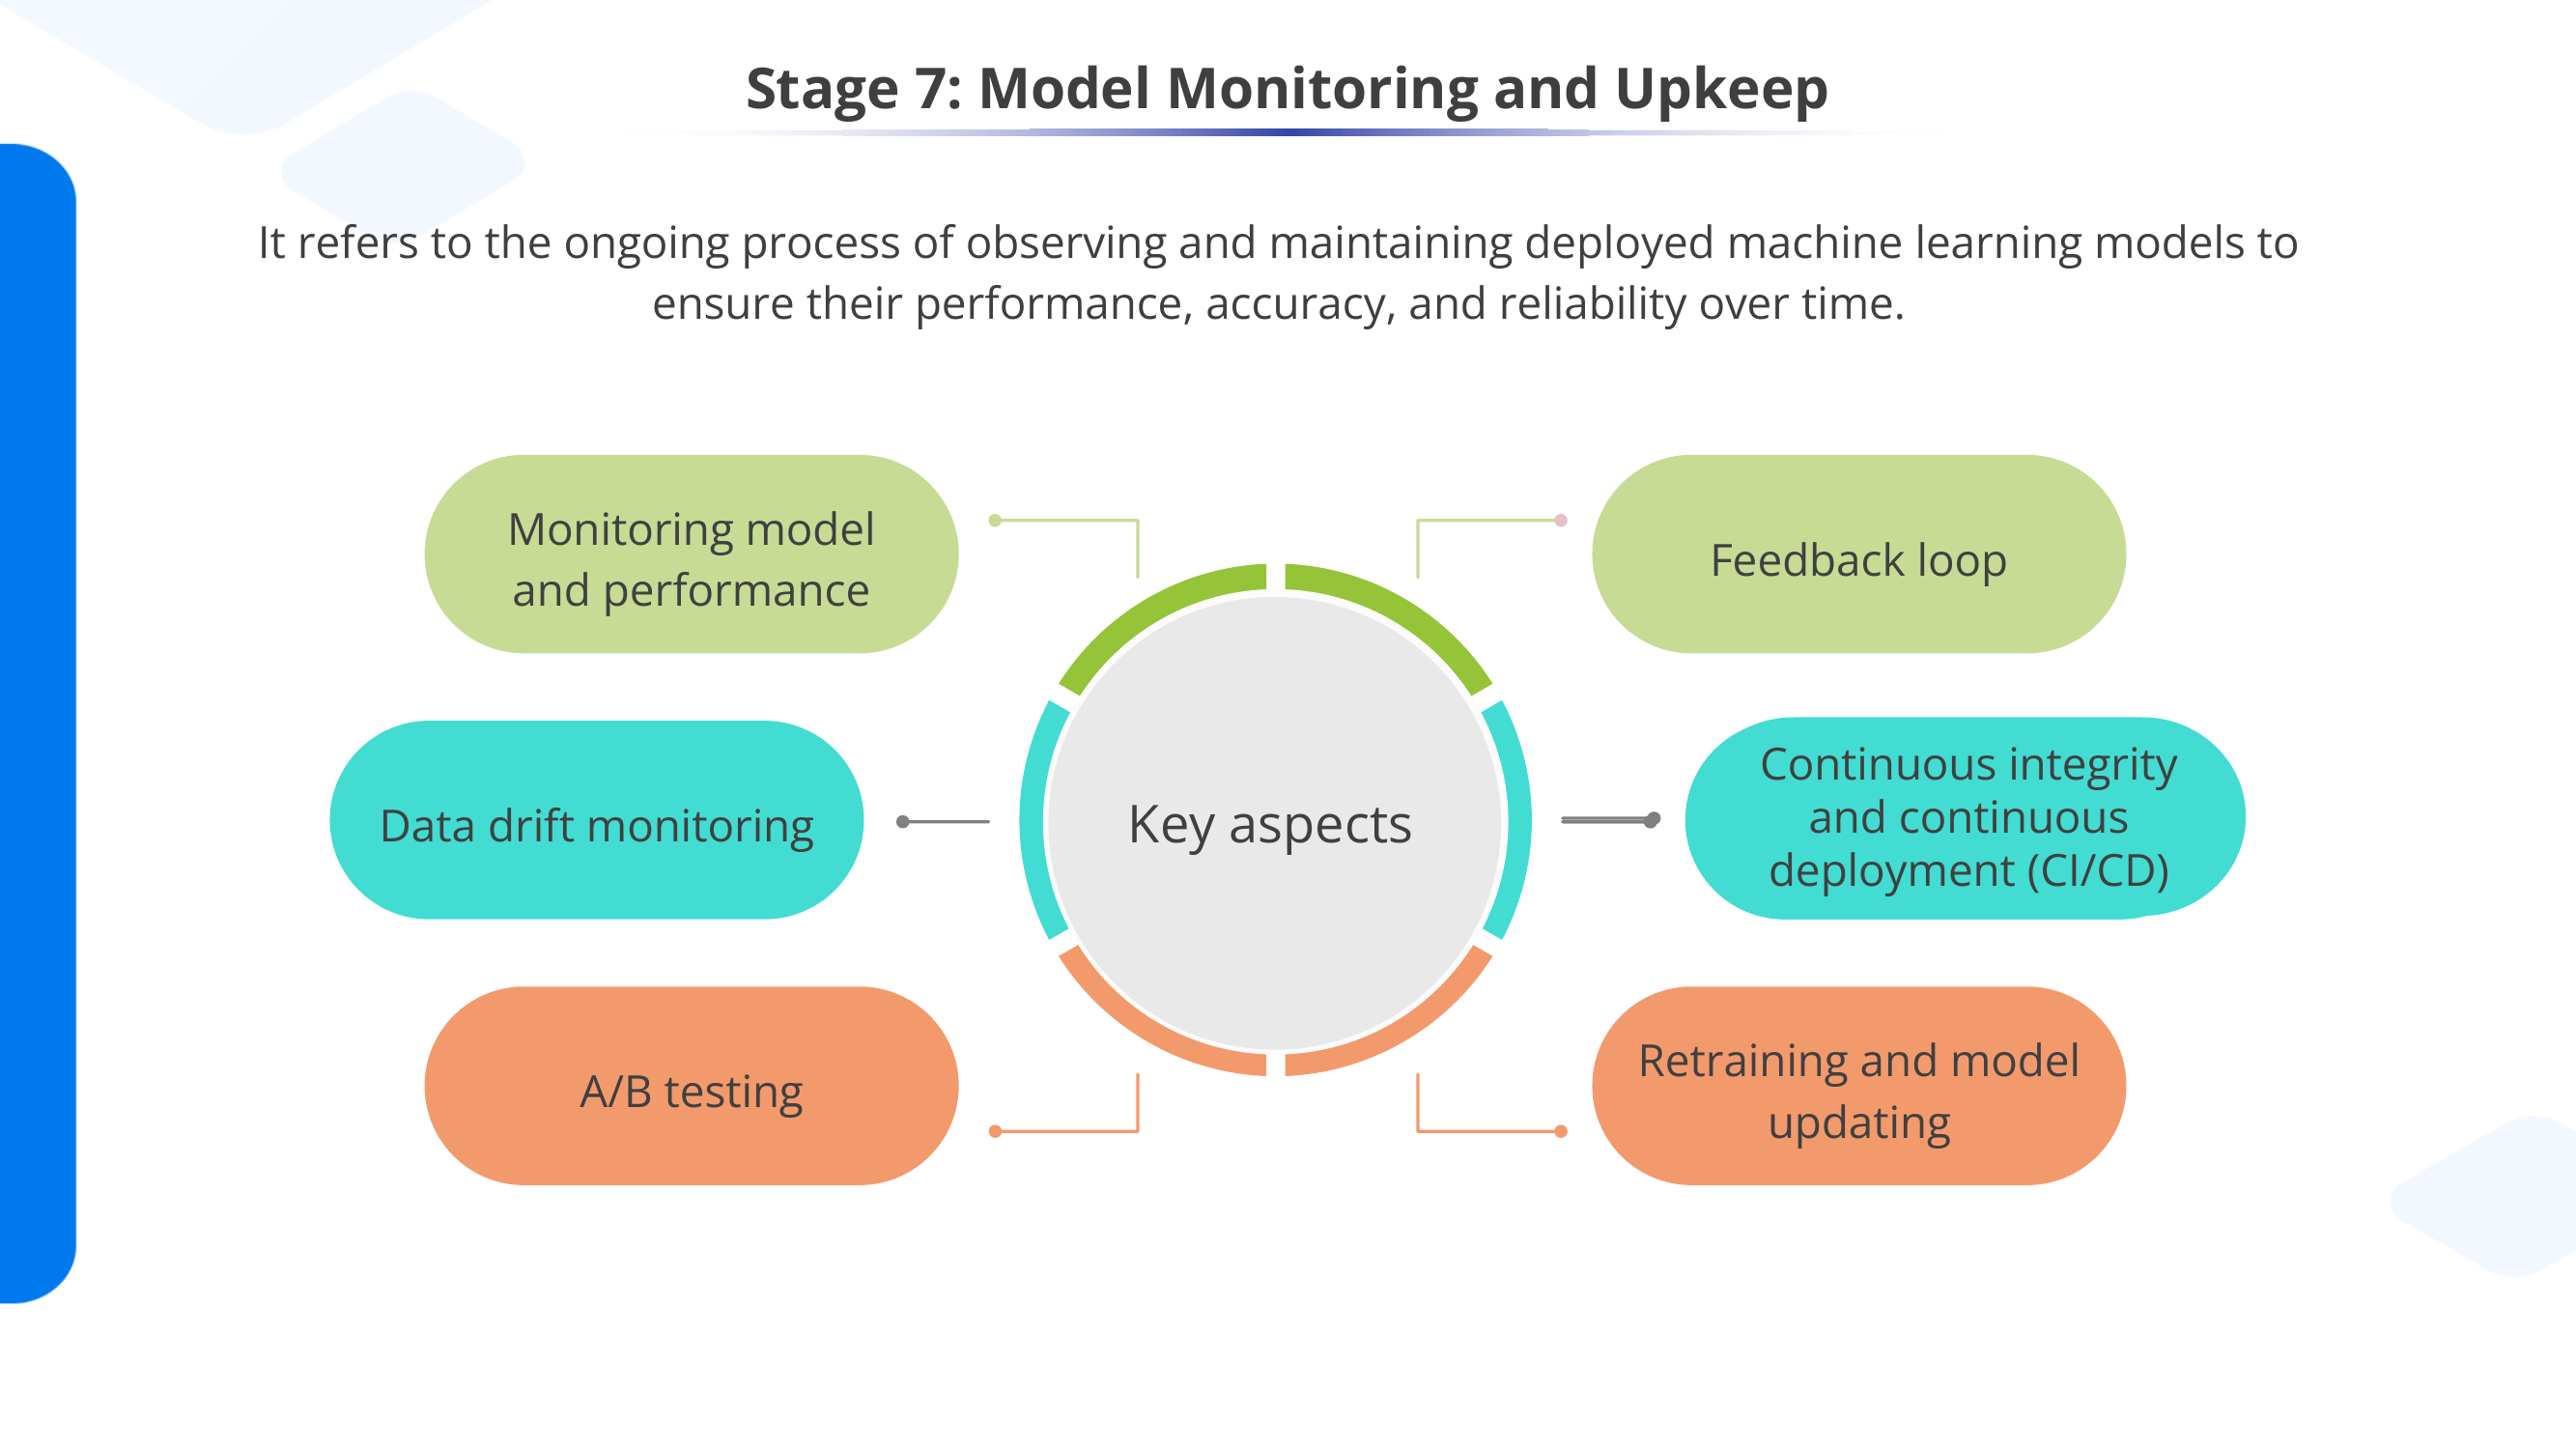

# Stage 7: Model Monitoring and Upkeep

It refers to the ongoing process of observing and maintaining deployed machine learning models to ensure their performance, accuracy, and reliability over time.

Monitoring model and performance
Feedback loop

Continuous integrity and continuous deployment (CI/CD)

Data drift monitoring

Key aspects

A/B testing
Retraining and model updating